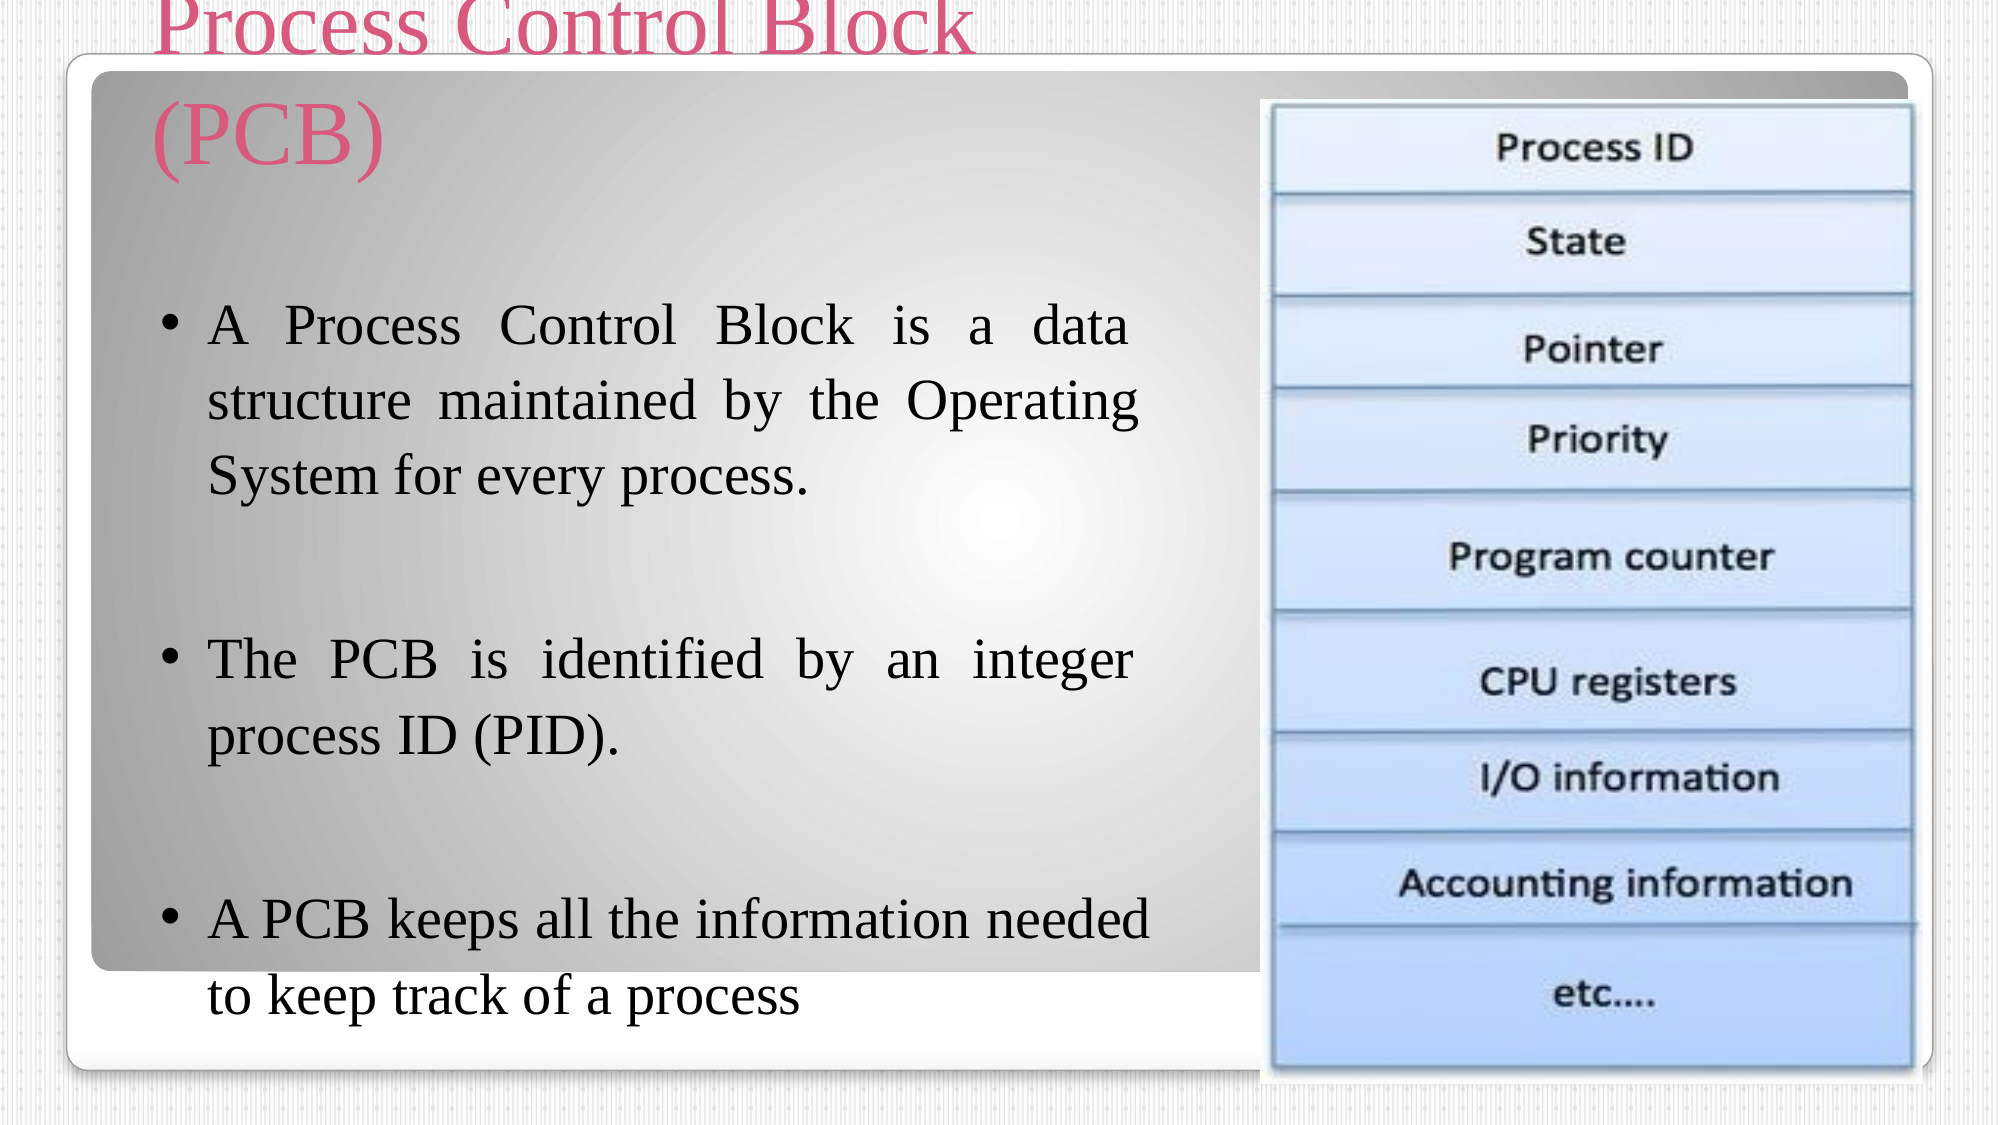

# Process Control Block (PCB)

A Process Control Block is a data  structure maintained by the Operating  System for every process.

The PCB is identified by an integer  process ID (PID).

A PCB keeps all the information needed  to keep track of a process